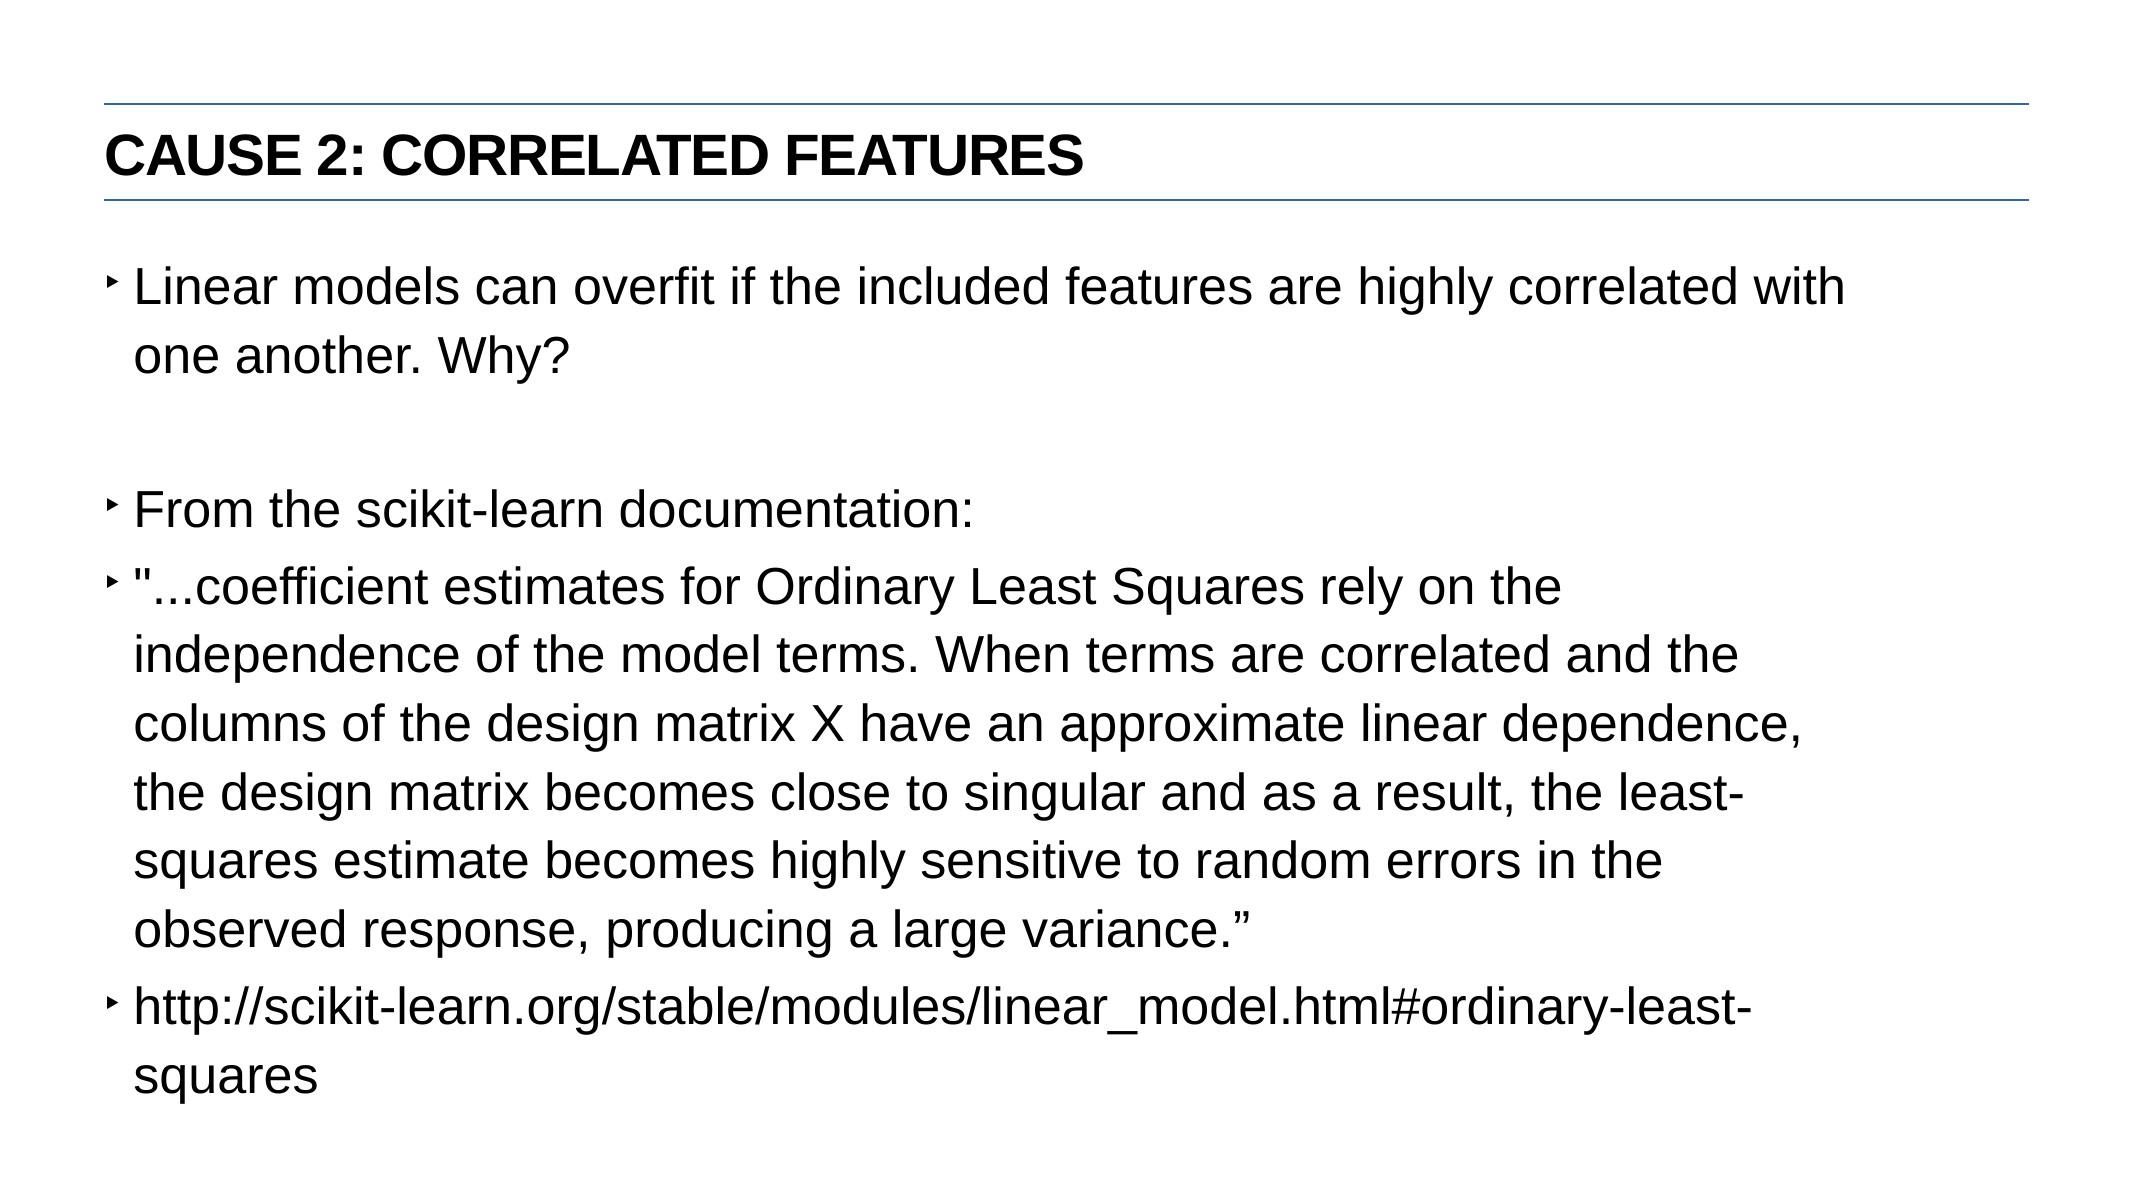

Cause 2: correlated features

Linear models can overfit if the included features are highly correlated with one another. Why?

From the scikit-learn documentation:
"...coefficient estimates for Ordinary Least Squares rely on the independence of the model terms. When terms are correlated and the columns of the design matrix X have an approximate linear dependence, the design matrix becomes close to singular and as a result, the least-squares estimate becomes highly sensitive to random errors in the observed response, producing a large variance.”
http://scikit-learn.org/stable/modules/linear_model.html#ordinary-least-squares